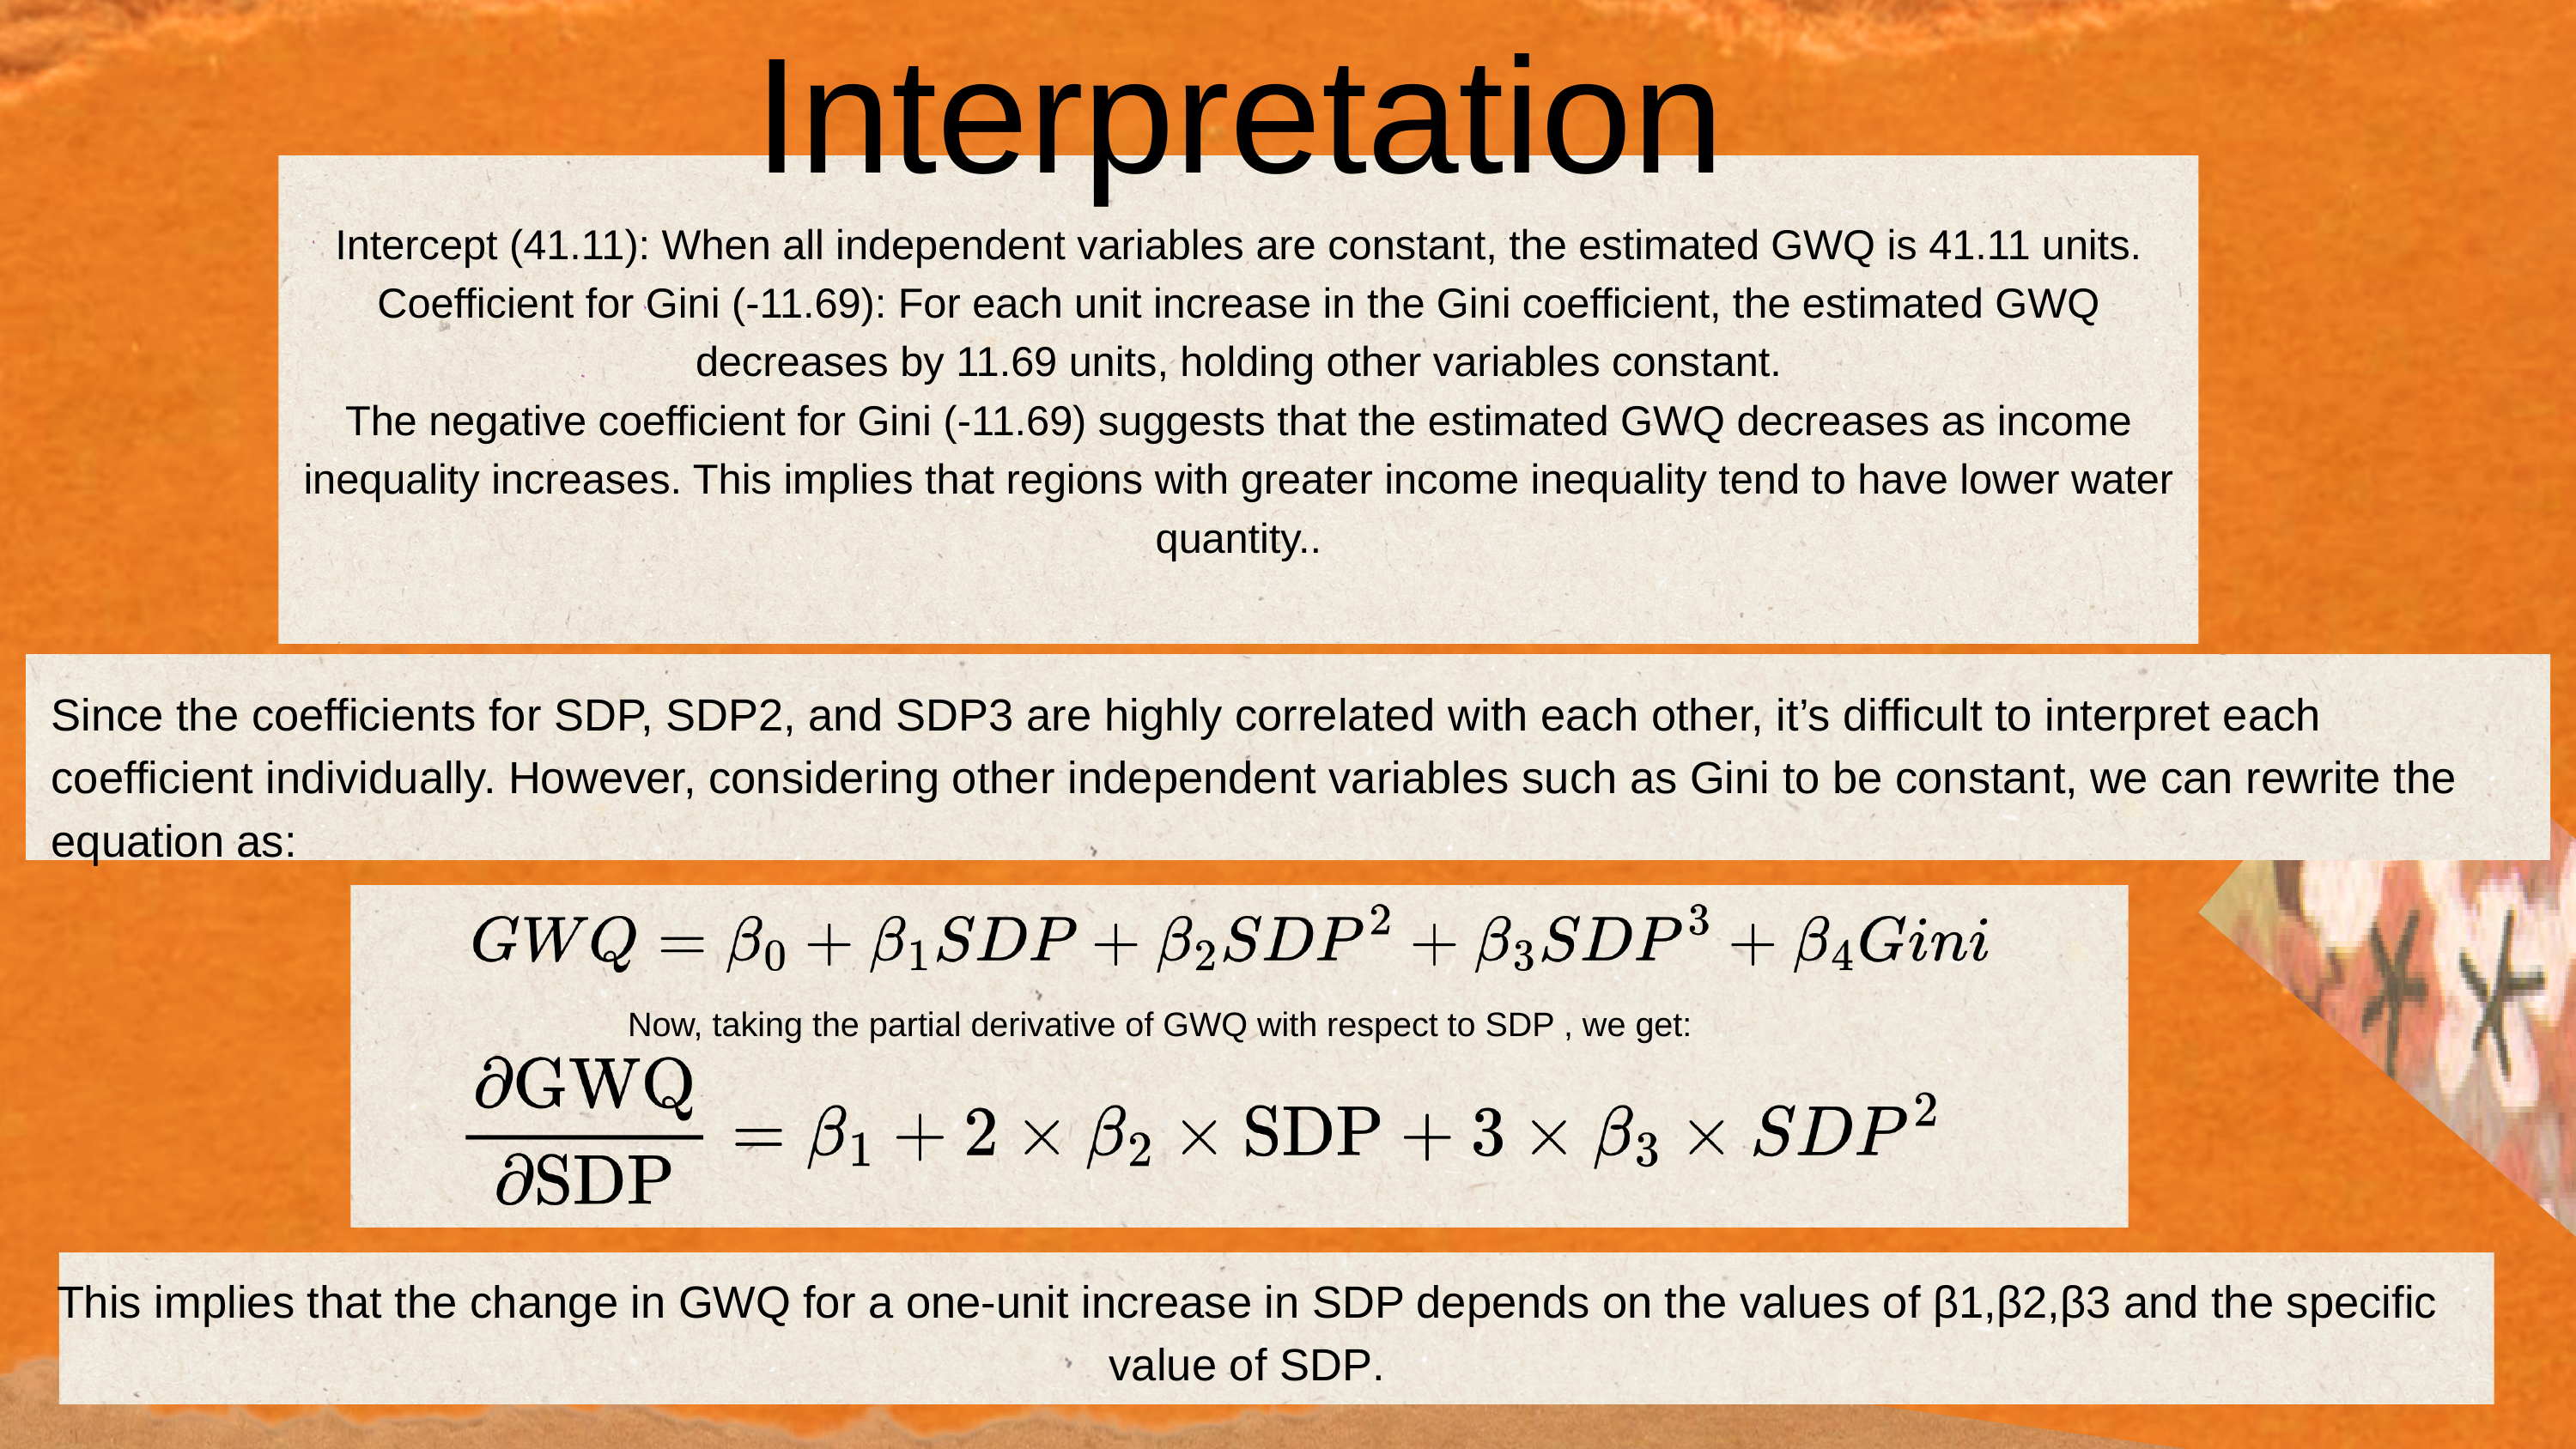

Interpretation

Intercept (41.11): When all independent variables are constant, the estimated GWQ is 41.11 units.
Coefficient for Gini (-11.69): For each unit increase in the Gini coefficient, the estimated GWQ decreases by 11.69 units, holding other variables constant.
The negative coefficient for Gini (-11.69) suggests that the estimated GWQ decreases as income inequality increases. This implies that regions with greater income inequality tend to have lower water quantity..

Since the coefficients for SDP, SDP2, and SDP3 are highly correlated with each other, it’s difficult to interpret each coefficient individually. However, considering other independent variables such as Gini to be constant, we can rewrite the equation as:

Now, taking the partial derivative of GWQ with respect to SDP , we get:

This implies that the change in GWQ for a one-unit increase in SDP depends on the values of β1,β2,β3 and the specific value of SDP.